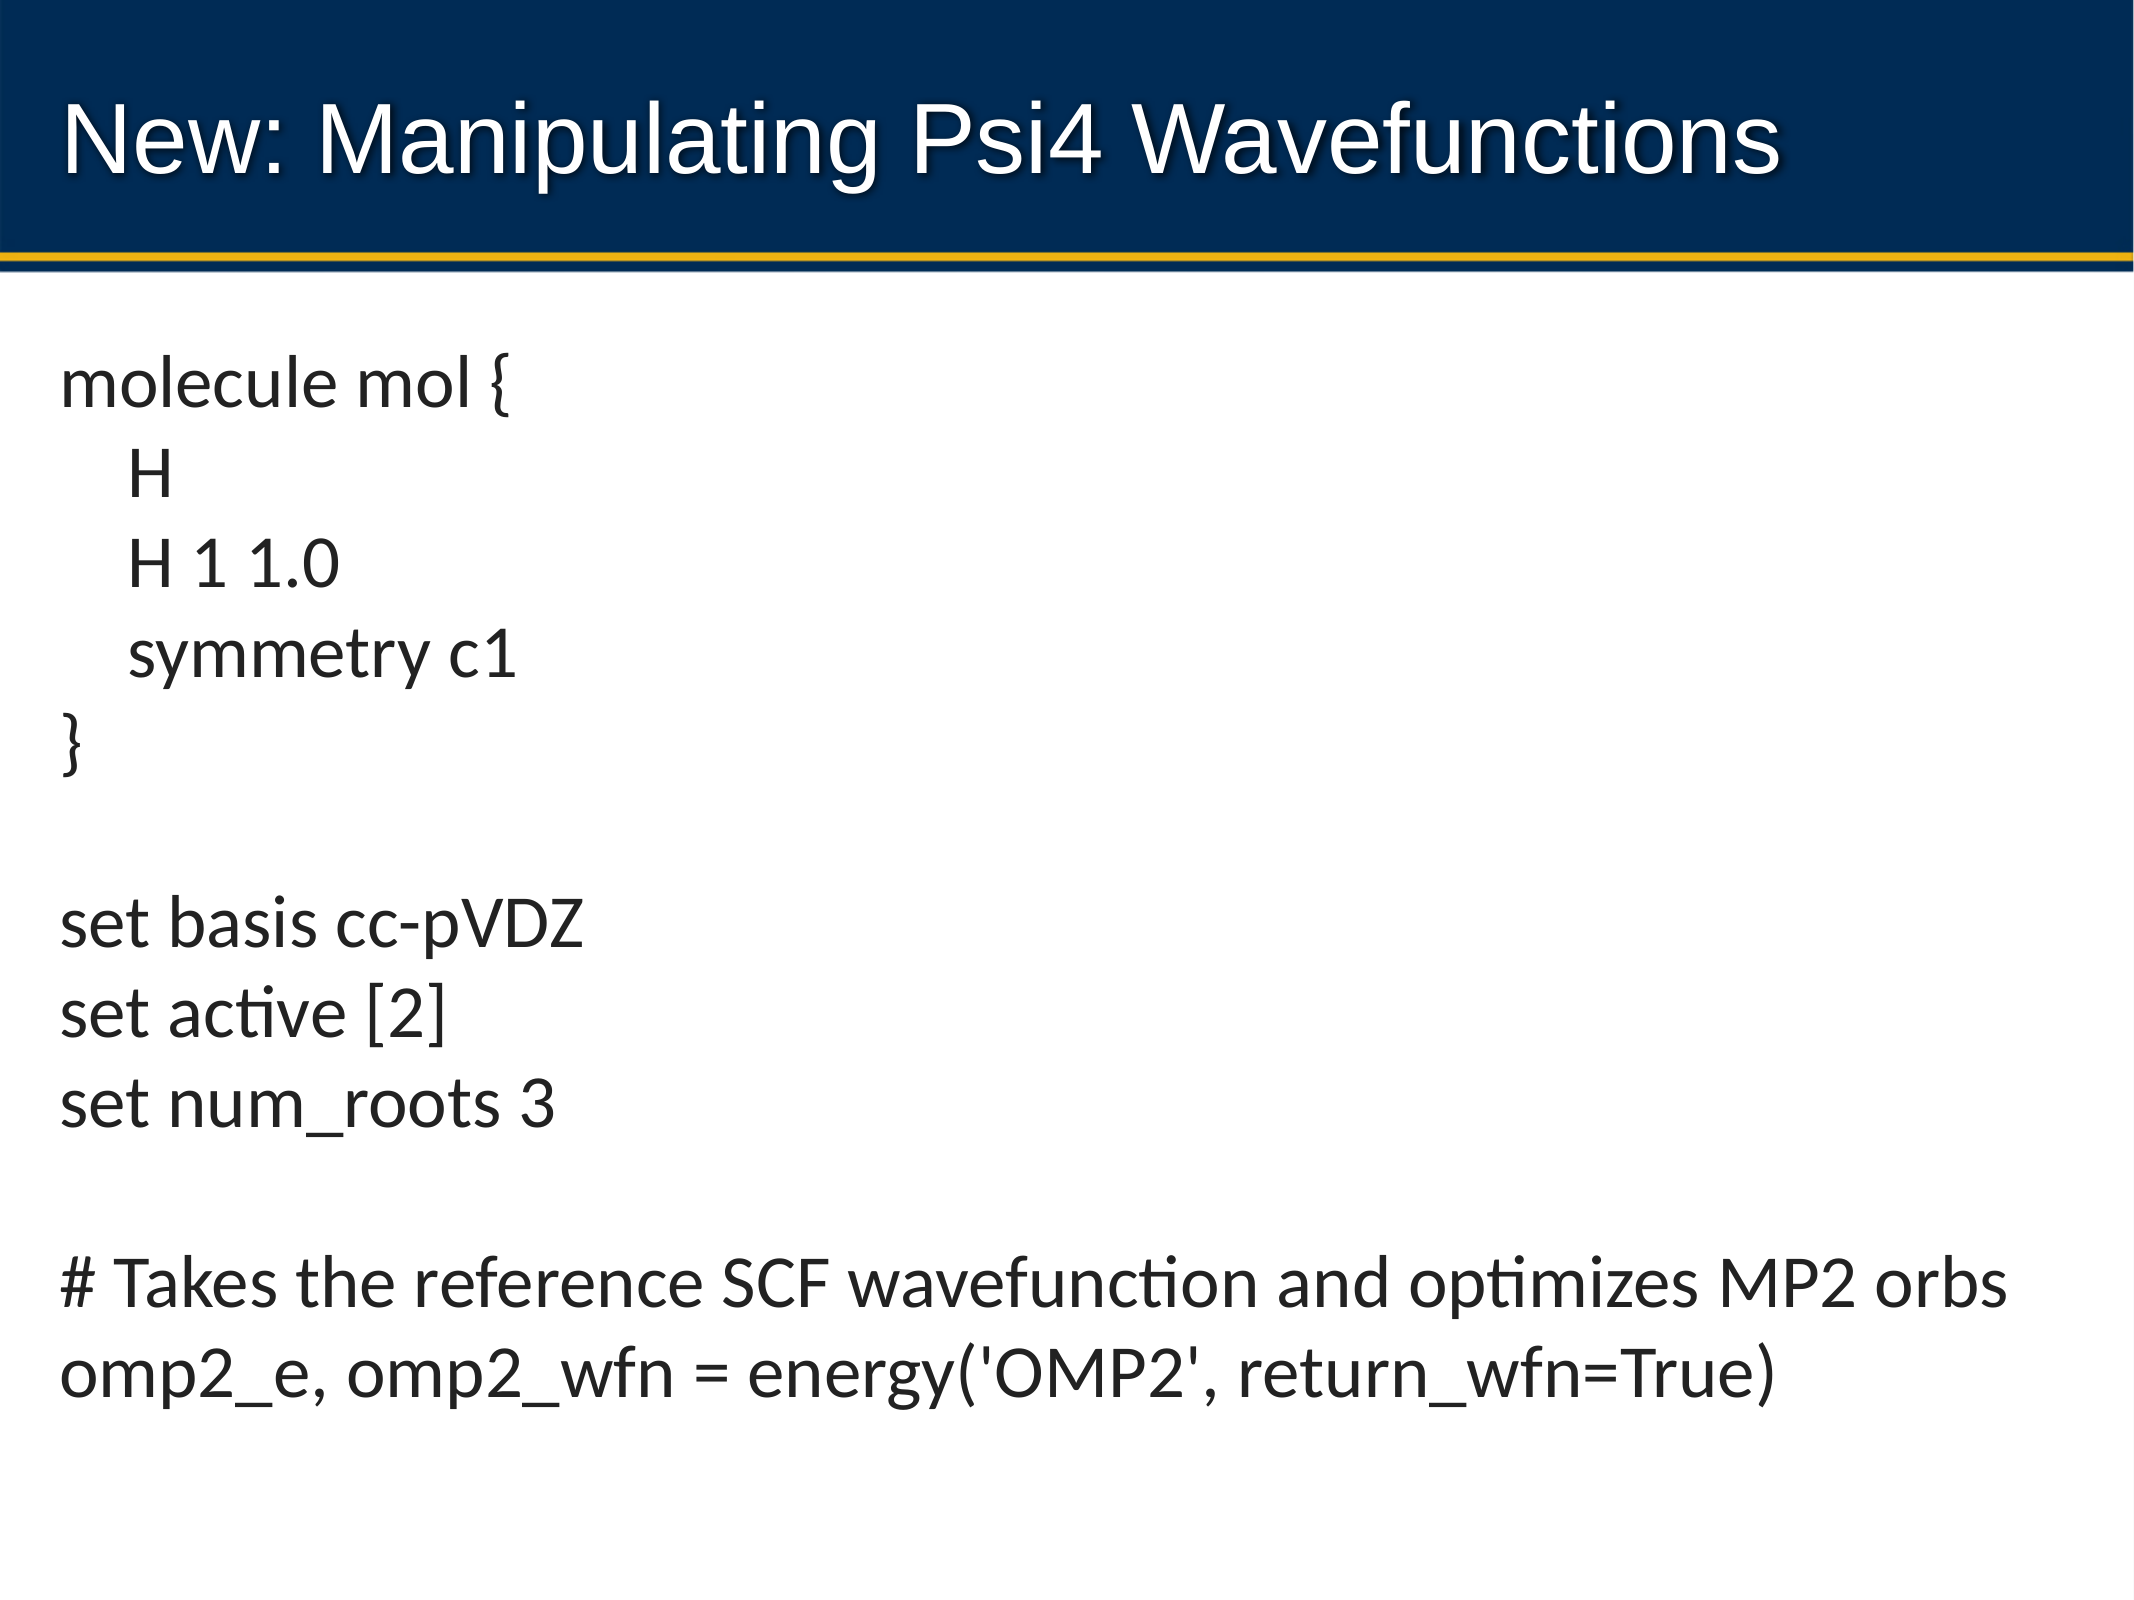

# New: Manipulating Psi4 Wavefunctions
molecule mol {
    H
    H 1 1.0
    symmetry c1
}
set basis cc-pVDZ
set active [2]
set num_roots 3
# Takes the reference SCF wavefunction and optimizes MP2 orbs
omp2_e, omp2_wfn = energy('OMP2', return_wfn=True)
16